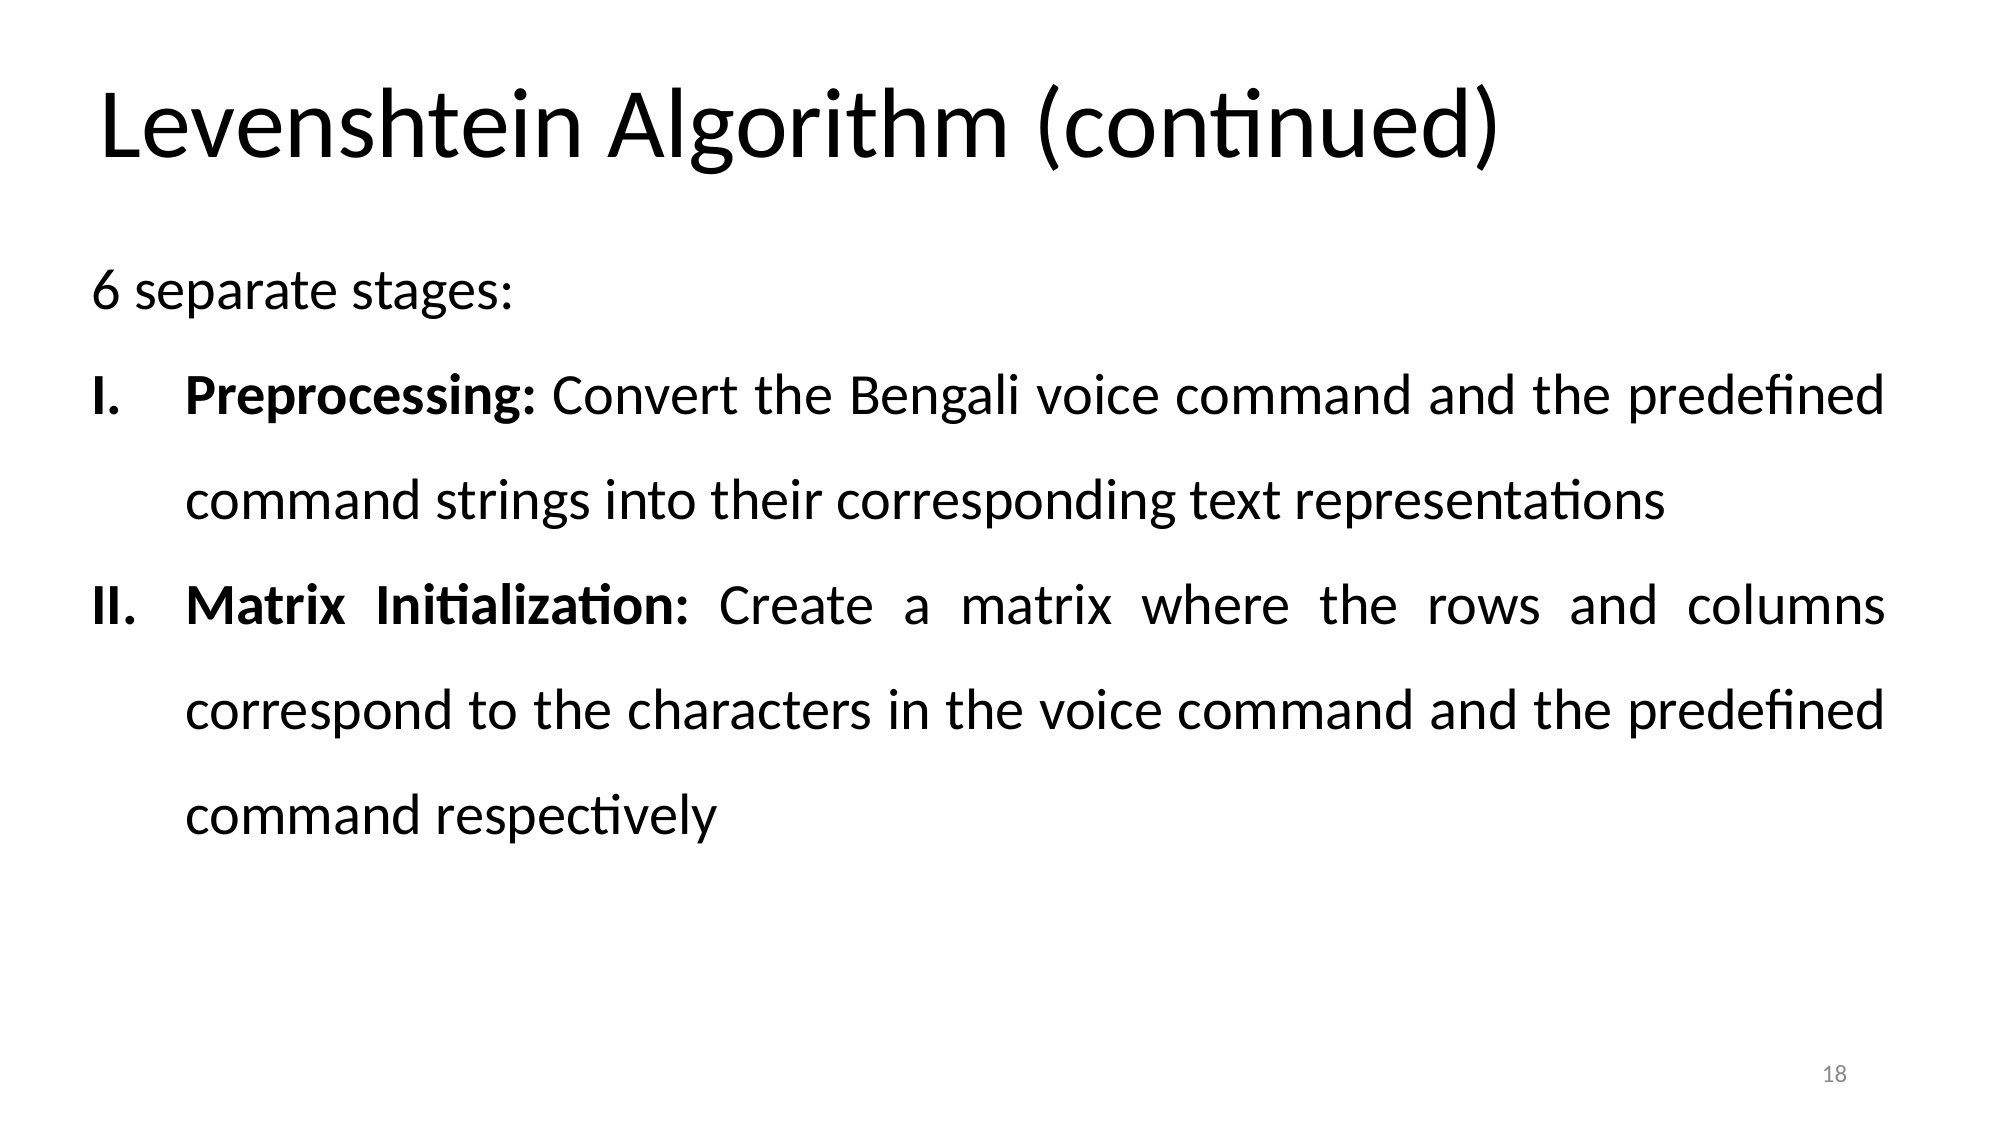

Levenshtein Algorithm (continued)
6 separate stages:
Preprocessing: Convert the Bengali voice command and the predefined command strings into their corresponding text representations
Matrix Initialization: Create a matrix where the rows and columns correspond to the characters in the voice command and the predefined command respectively
18